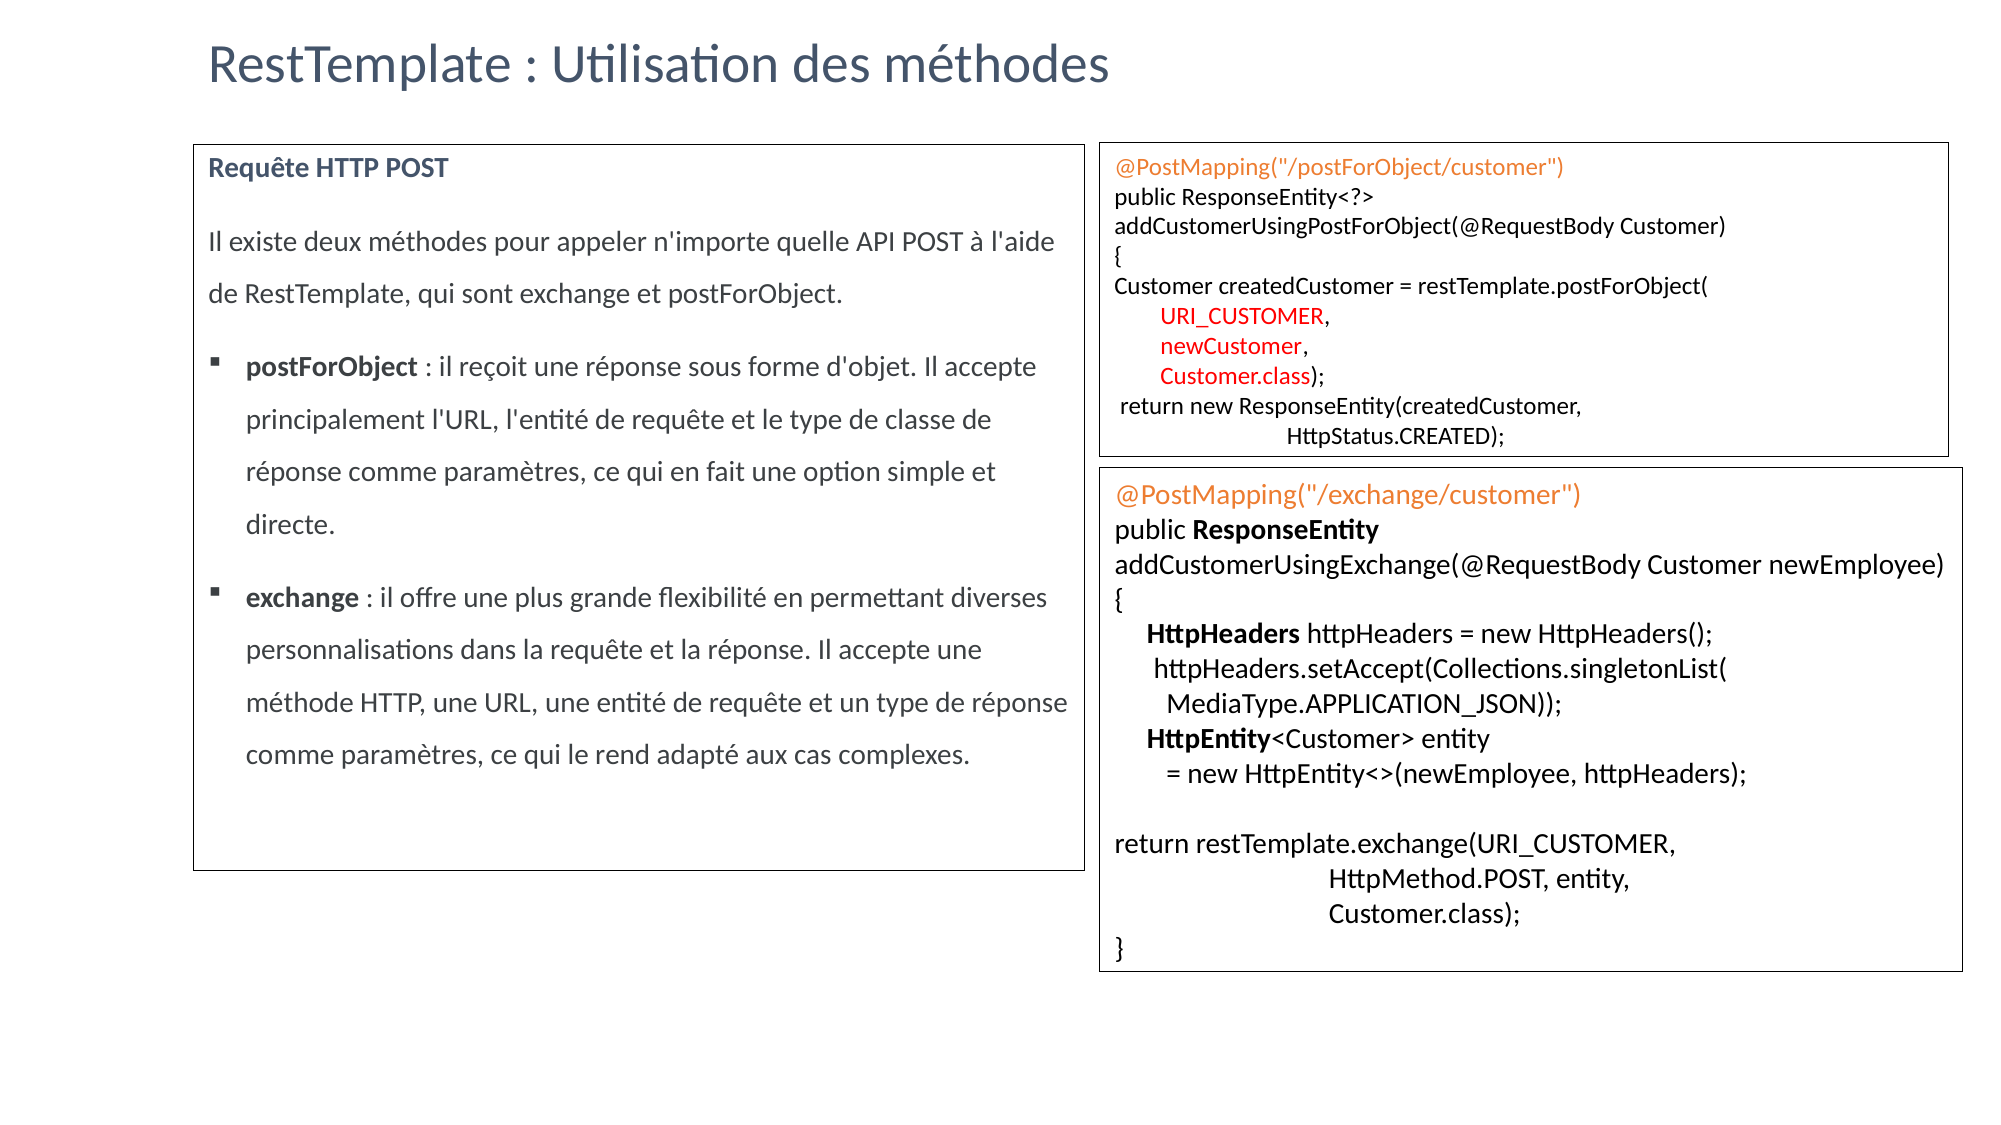

RestTemplate : Utilisation des méthodes
@PostMapping("/postForObject/customer")
public ResponseEntity<?>
addCustomerUsingPostForObject(@RequestBody Customer)
{
Customer createdCustomer = restTemplate.postForObject(
        URI_CUSTOMER,
        newCustomer,
        Customer.class);
 return new ResponseEntity(createdCustomer,
                              HttpStatus.CREATED);
Requête HTTP POST
Il existe deux méthodes pour appeler n'importe quelle API POST à ​​l'aide de RestTemplate, qui sont exchange et postForObject.
postForObject : il reçoit une réponse sous forme d'objet. Il accepte principalement l'URL, l'entité de requête et le type de classe de réponse comme paramètres, ce qui en fait une option simple et directe.
exchange : il offre une plus grande flexibilité en permettant diverses personnalisations dans la requête et la réponse. Il accepte une méthode HTTP, une URL, une entité de requête et un type de réponse comme paramètres, ce qui le rend adapté aux cas complexes.
@PostMapping("/exchange/customer")
public ResponseEntity
addCustomerUsingExchange(@RequestBody Customer newEmployee)
{
     HttpHeaders httpHeaders = new HttpHeaders();
      httpHeaders.setAccept(Collections.singletonList(
        MediaType.APPLICATION_JSON));
     HttpEntity<Customer> entity
        = new HttpEntity<>(newEmployee, httpHeaders);

return restTemplate.exchange(URI_CUSTOMER,
                                 HttpMethod.POST, entity,
                                 Customer.class);
}